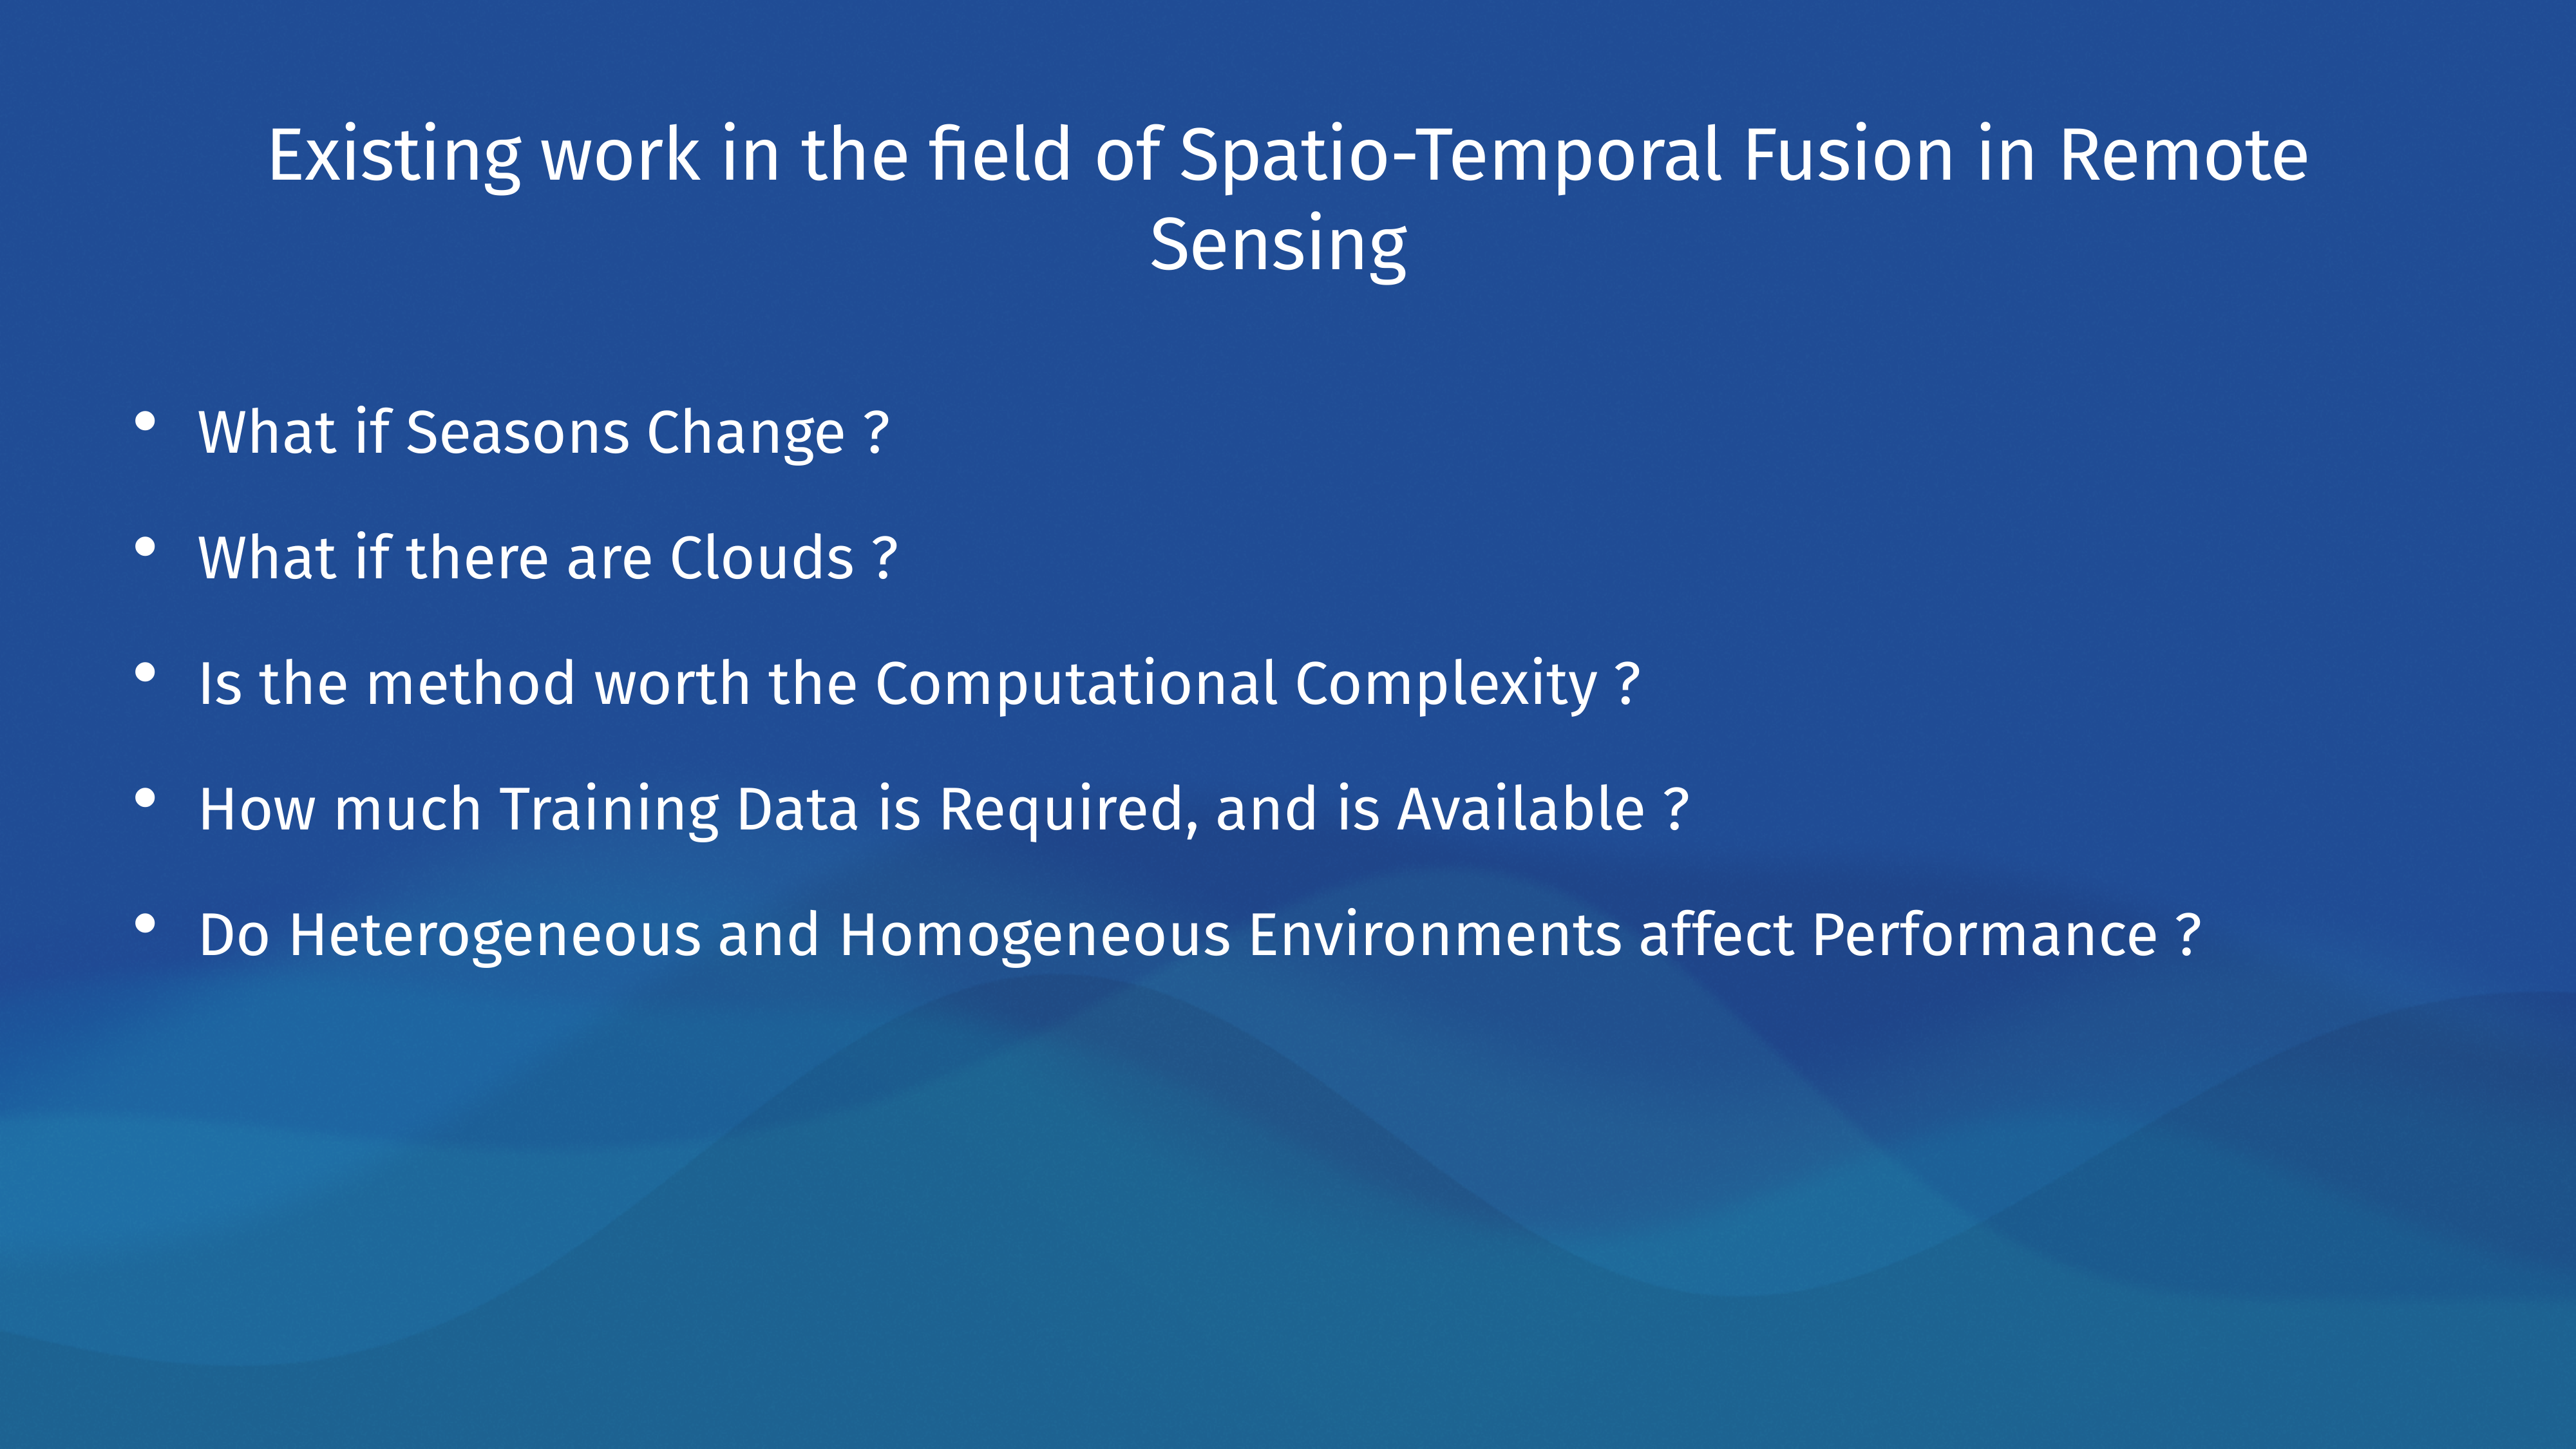

# Existing work in the field of Spatio-Temporal Fusion in Remote Sensing
What if Seasons Change ?
What if there are Clouds ?
Is the method worth the Computational Complexity ?
How much Training Data is Required, and is Available ?
Do Heterogeneous and Homogeneous Environments affect Performance ?